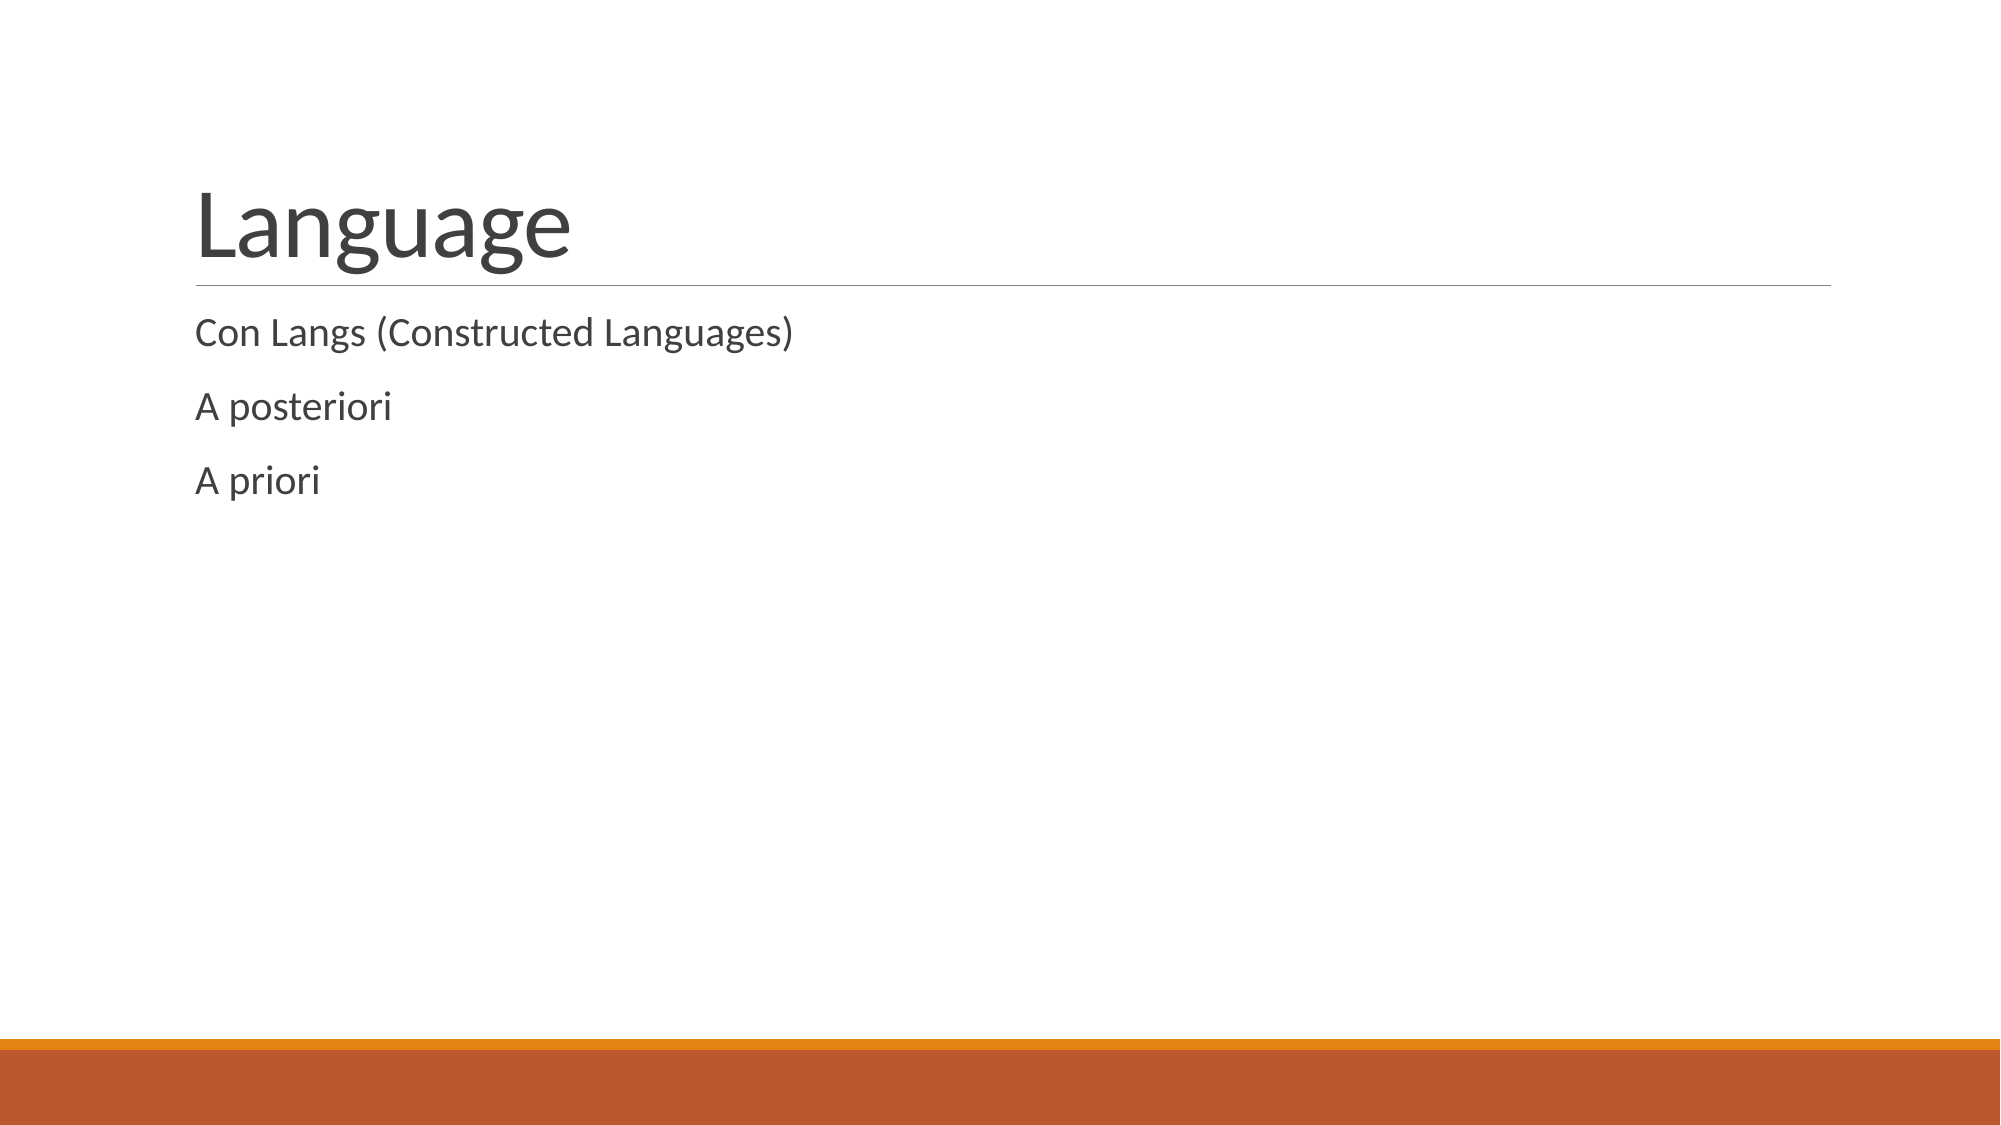

# Language
Con Langs (Constructed Languages)
A posteriori
A priori